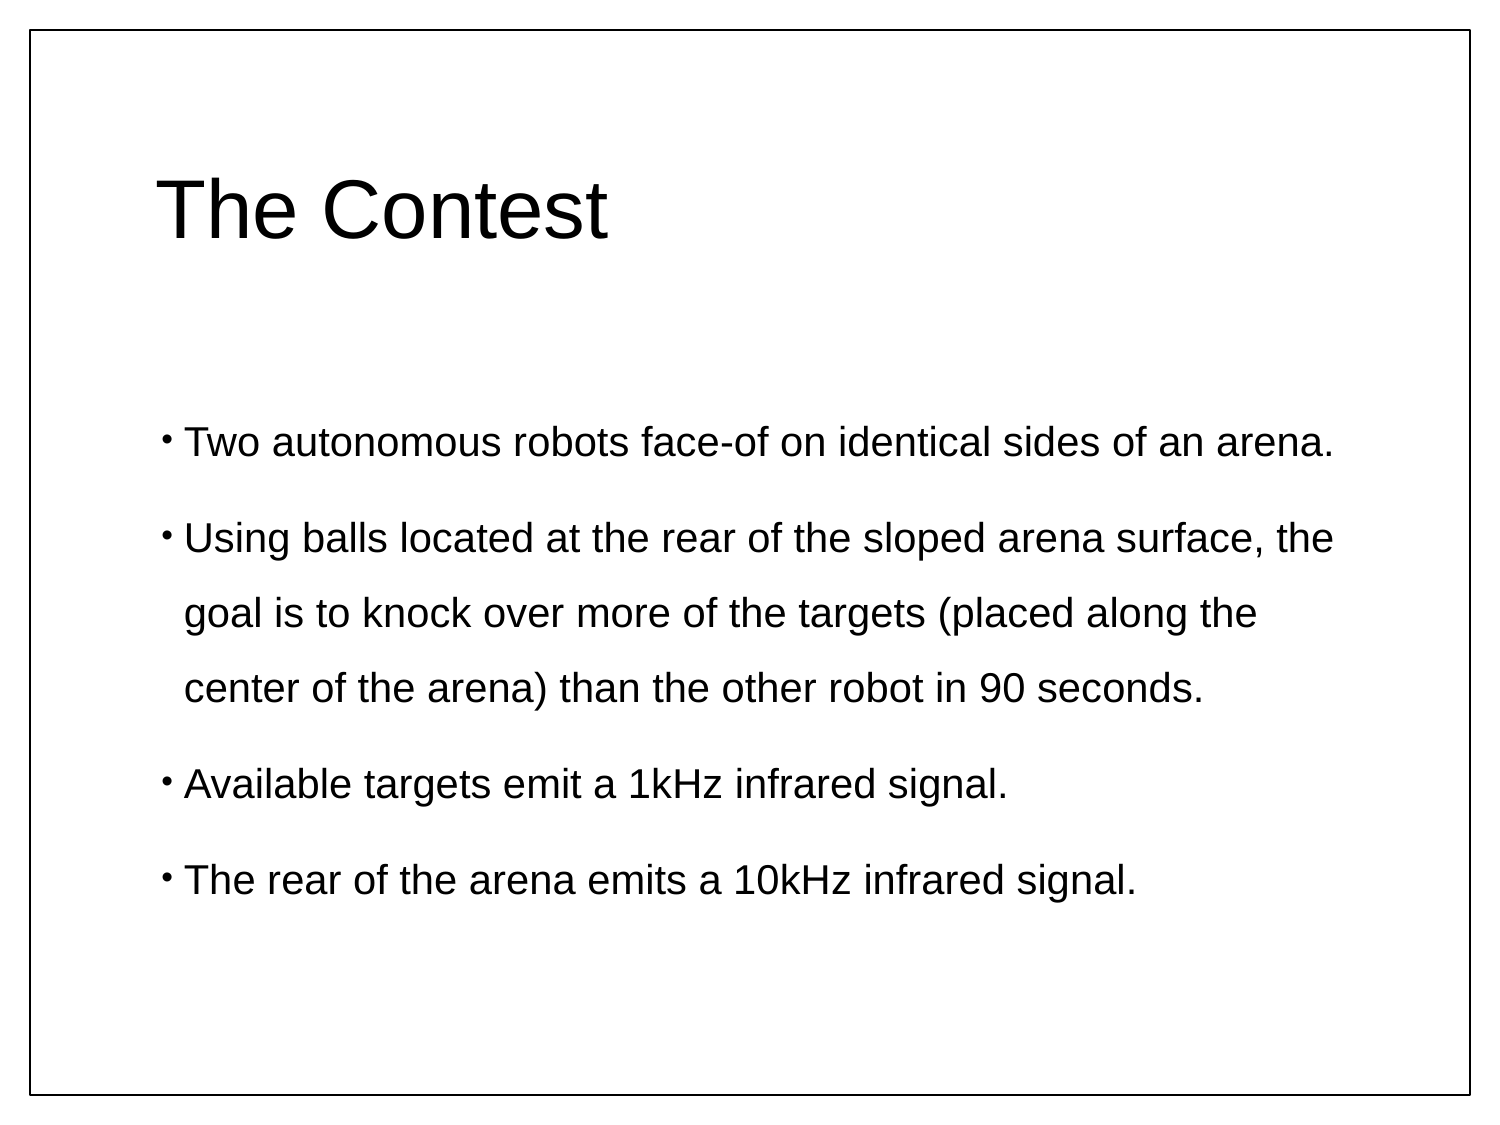

# The Contest
Two autonomous robots face-of on identical sides of an arena.
Using balls located at the rear of the sloped arena surface, the goal is to knock over more of the targets (placed along the center of the arena) than the other robot in 90 seconds.
Available targets emit a 1kHz infrared signal.
The rear of the arena emits a 10kHz infrared signal.